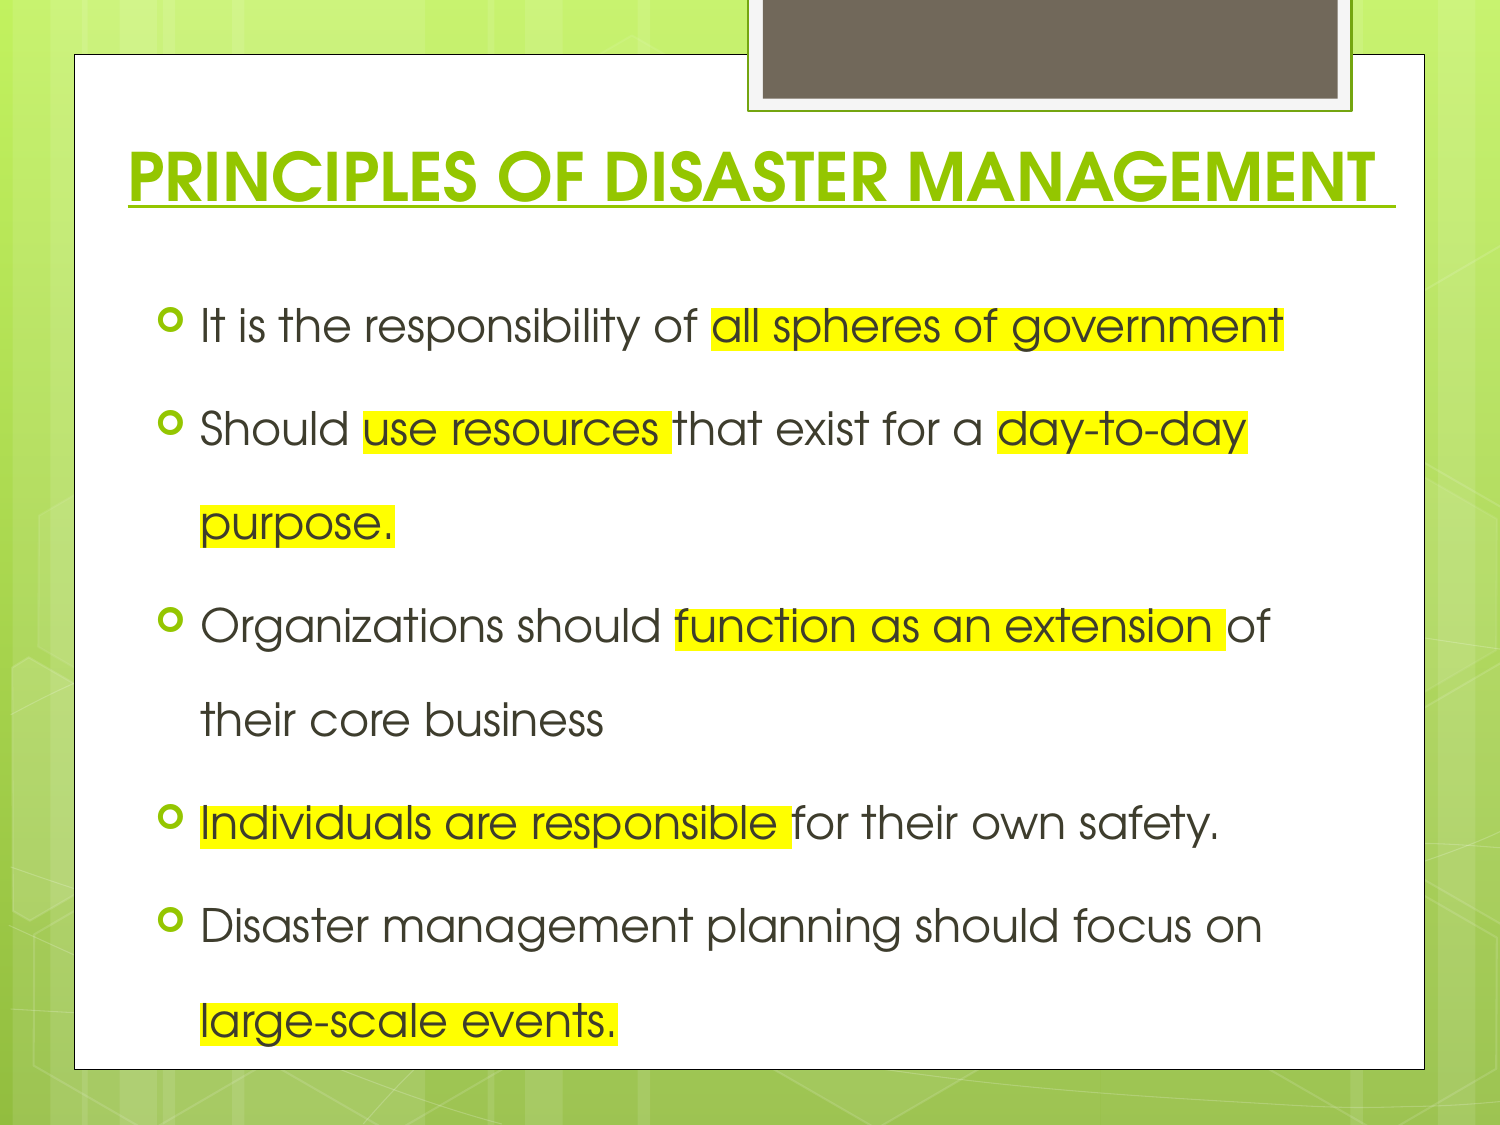

# PRINCIPLES OF DISASTER MANAGEMENT
It is the responsibility of all spheres of government
Should use resources that exist for a day-to-day purpose.
Organizations should function as an extension of their core business
Individuals are responsible for their own safety.
Disaster management planning should focus on large-scale events.